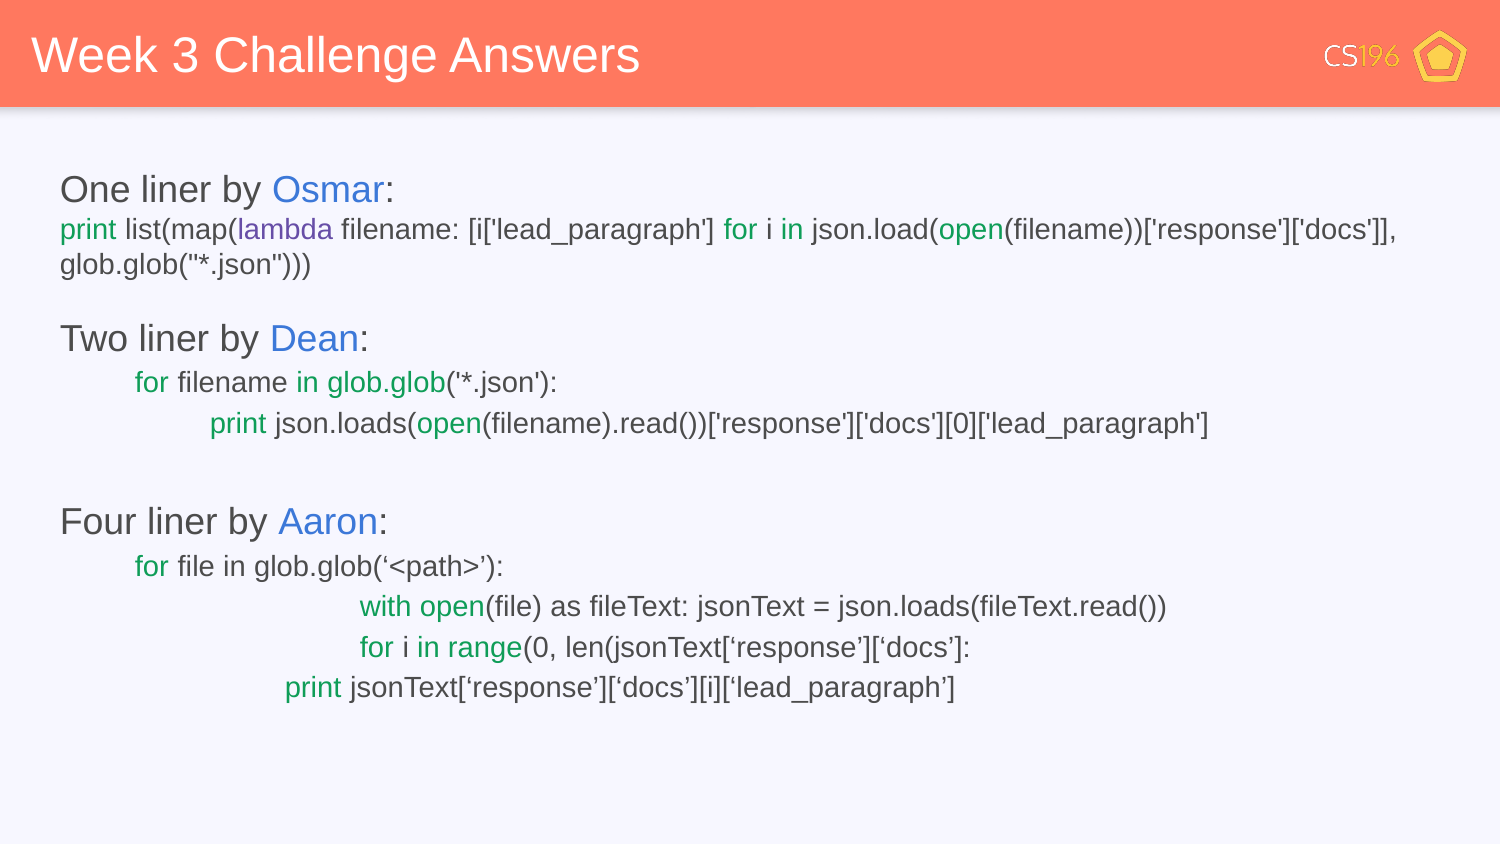

# Week 3 Challenge Answers
One liner by Osmar:
print list(map(lambda filename: [i['lead_paragraph'] for i in json.load(open(filename))['response']['docs']], glob.glob("*.json")))
Two liner by Dean:
for filename in glob.glob('*.json'):
print json.loads(open(filename).read())['response']['docs'][0]['lead_paragraph']

Four liner by Aaron:
for file in glob.glob(‘<path>’):
		with open(file) as fileText: jsonText = json.loads(fileText.read())
		for i in range(0, len(jsonText[‘response’][‘docs’]:
print jsonText[‘response’][‘docs’][i][‘lead_paragraph’]